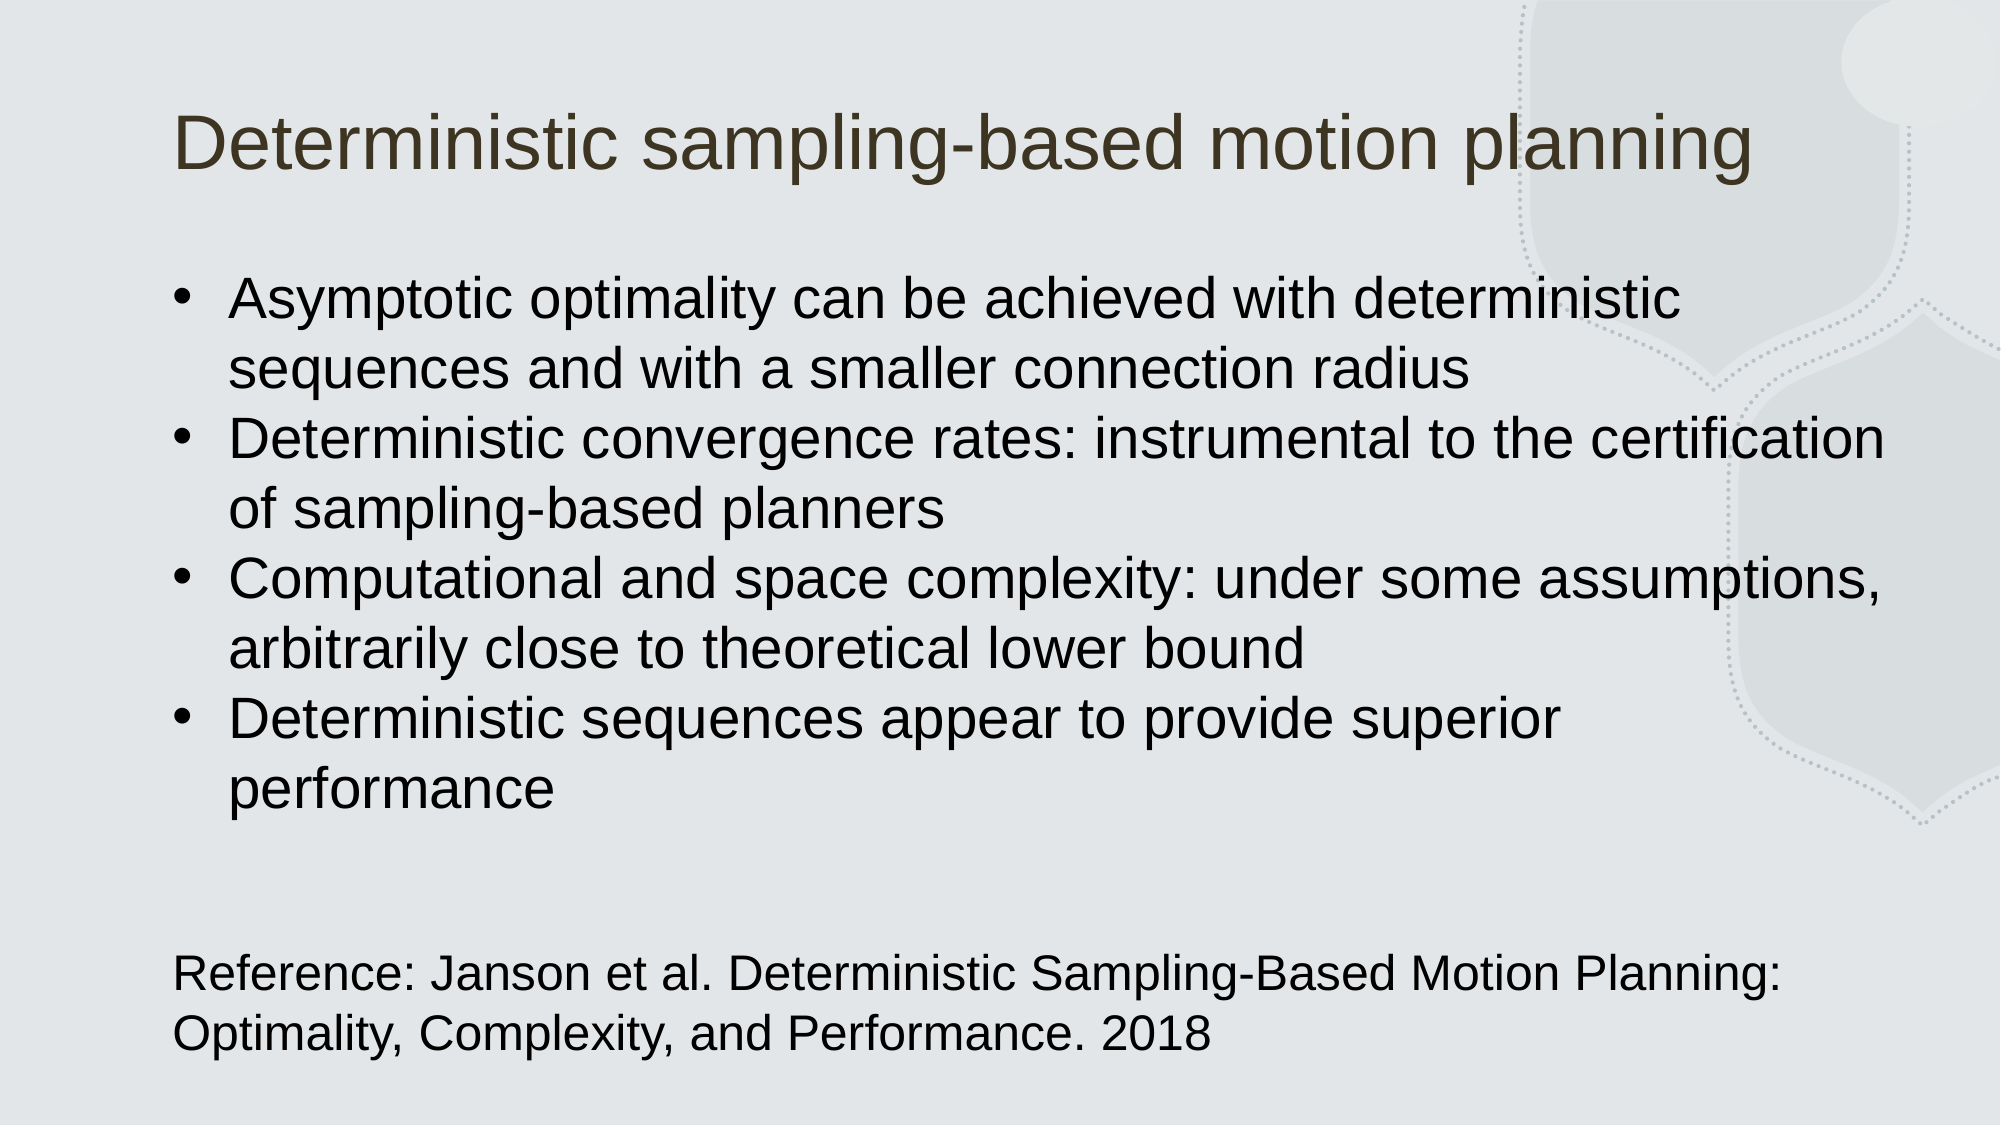

# Deterministic sampling-based motion planning
Asymptotic optimality can be achieved with deterministic sequences and with a smaller connection radius
Deterministic convergence rates: instrumental to the certification of sampling-based planners
Computational and space complexity: under some assumptions, arbitrarily close to theoretical lower bound
Deterministic sequences appear to provide superior performance

Reference: Janson et al. Deterministic Sampling-Based Motion Planning: Optimality, Complexity, and Performance. 2018